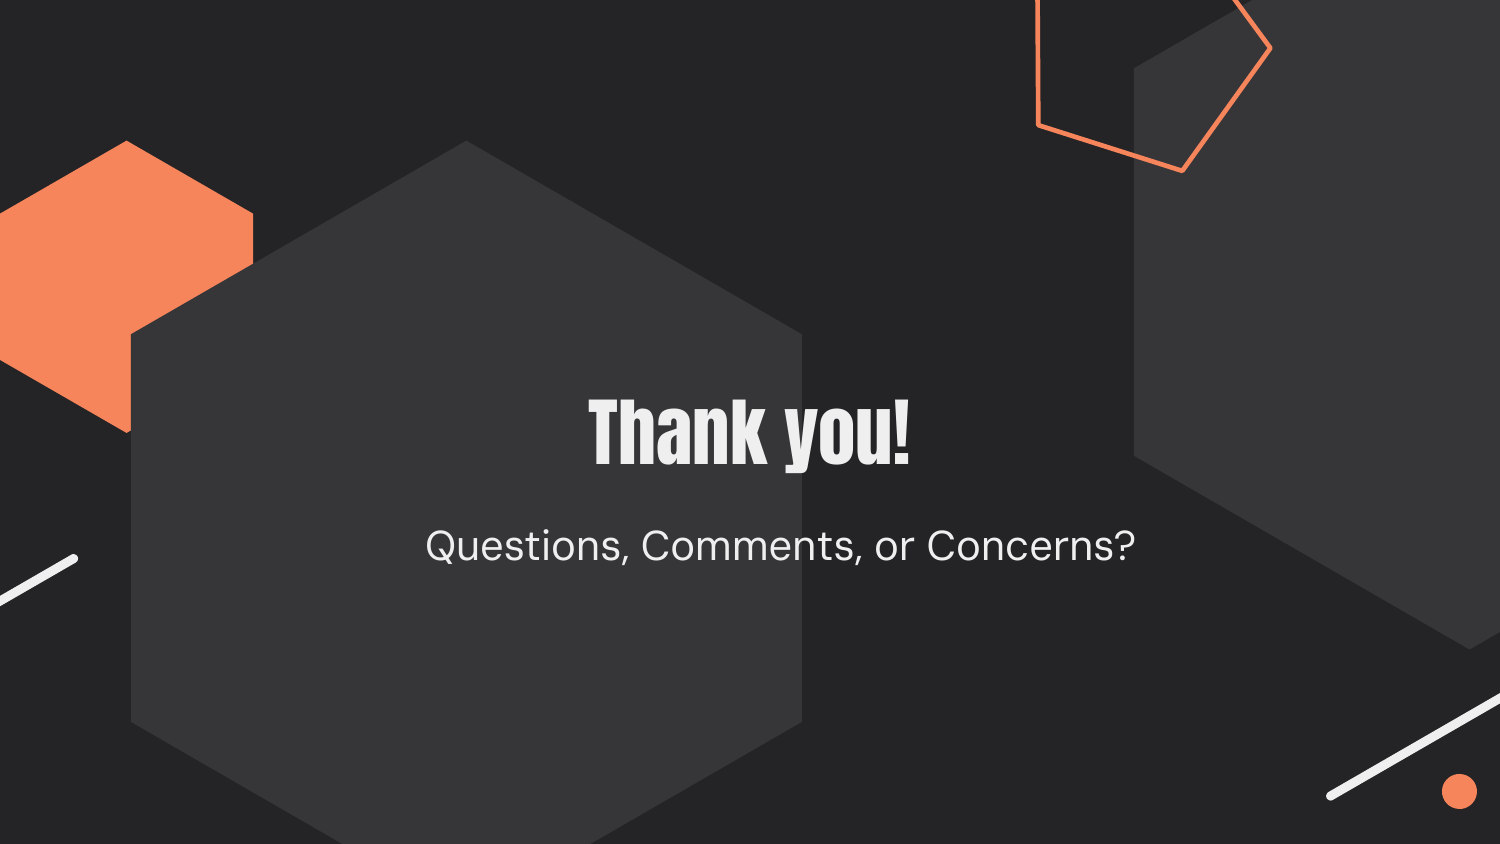

# Thank you!
Questions, Comments, or Concerns?